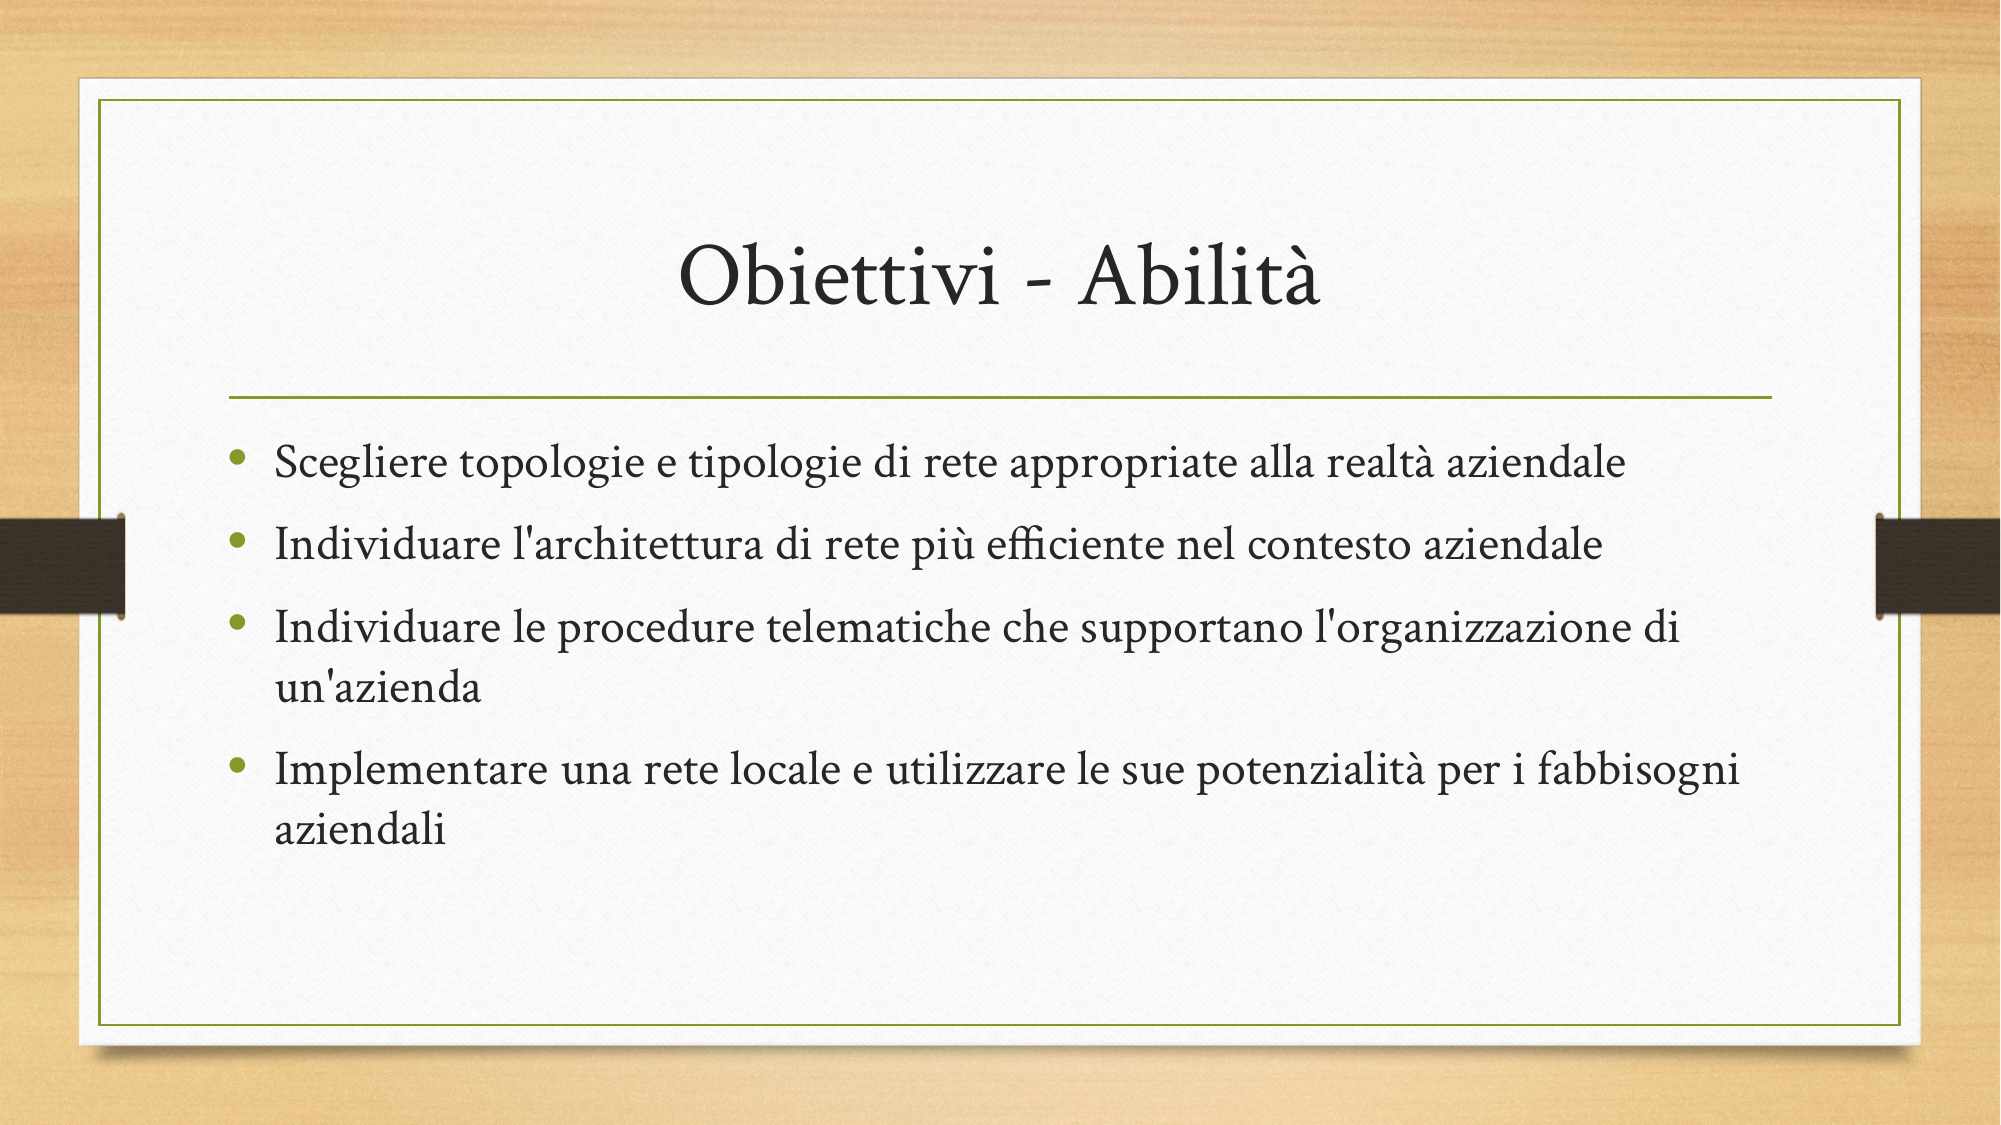

# Obiettivi - Abilità
Scegliere topologie e tipologie di rete appropriate alla realtà aziendale
Individuare l'architettura di rete più efficiente nel contesto aziendale
Individuare le procedure telematiche che supportano l'organizzazione di un'azienda
Implementare una rete locale e utilizzare le sue potenzialità per i fabbisogni aziendali